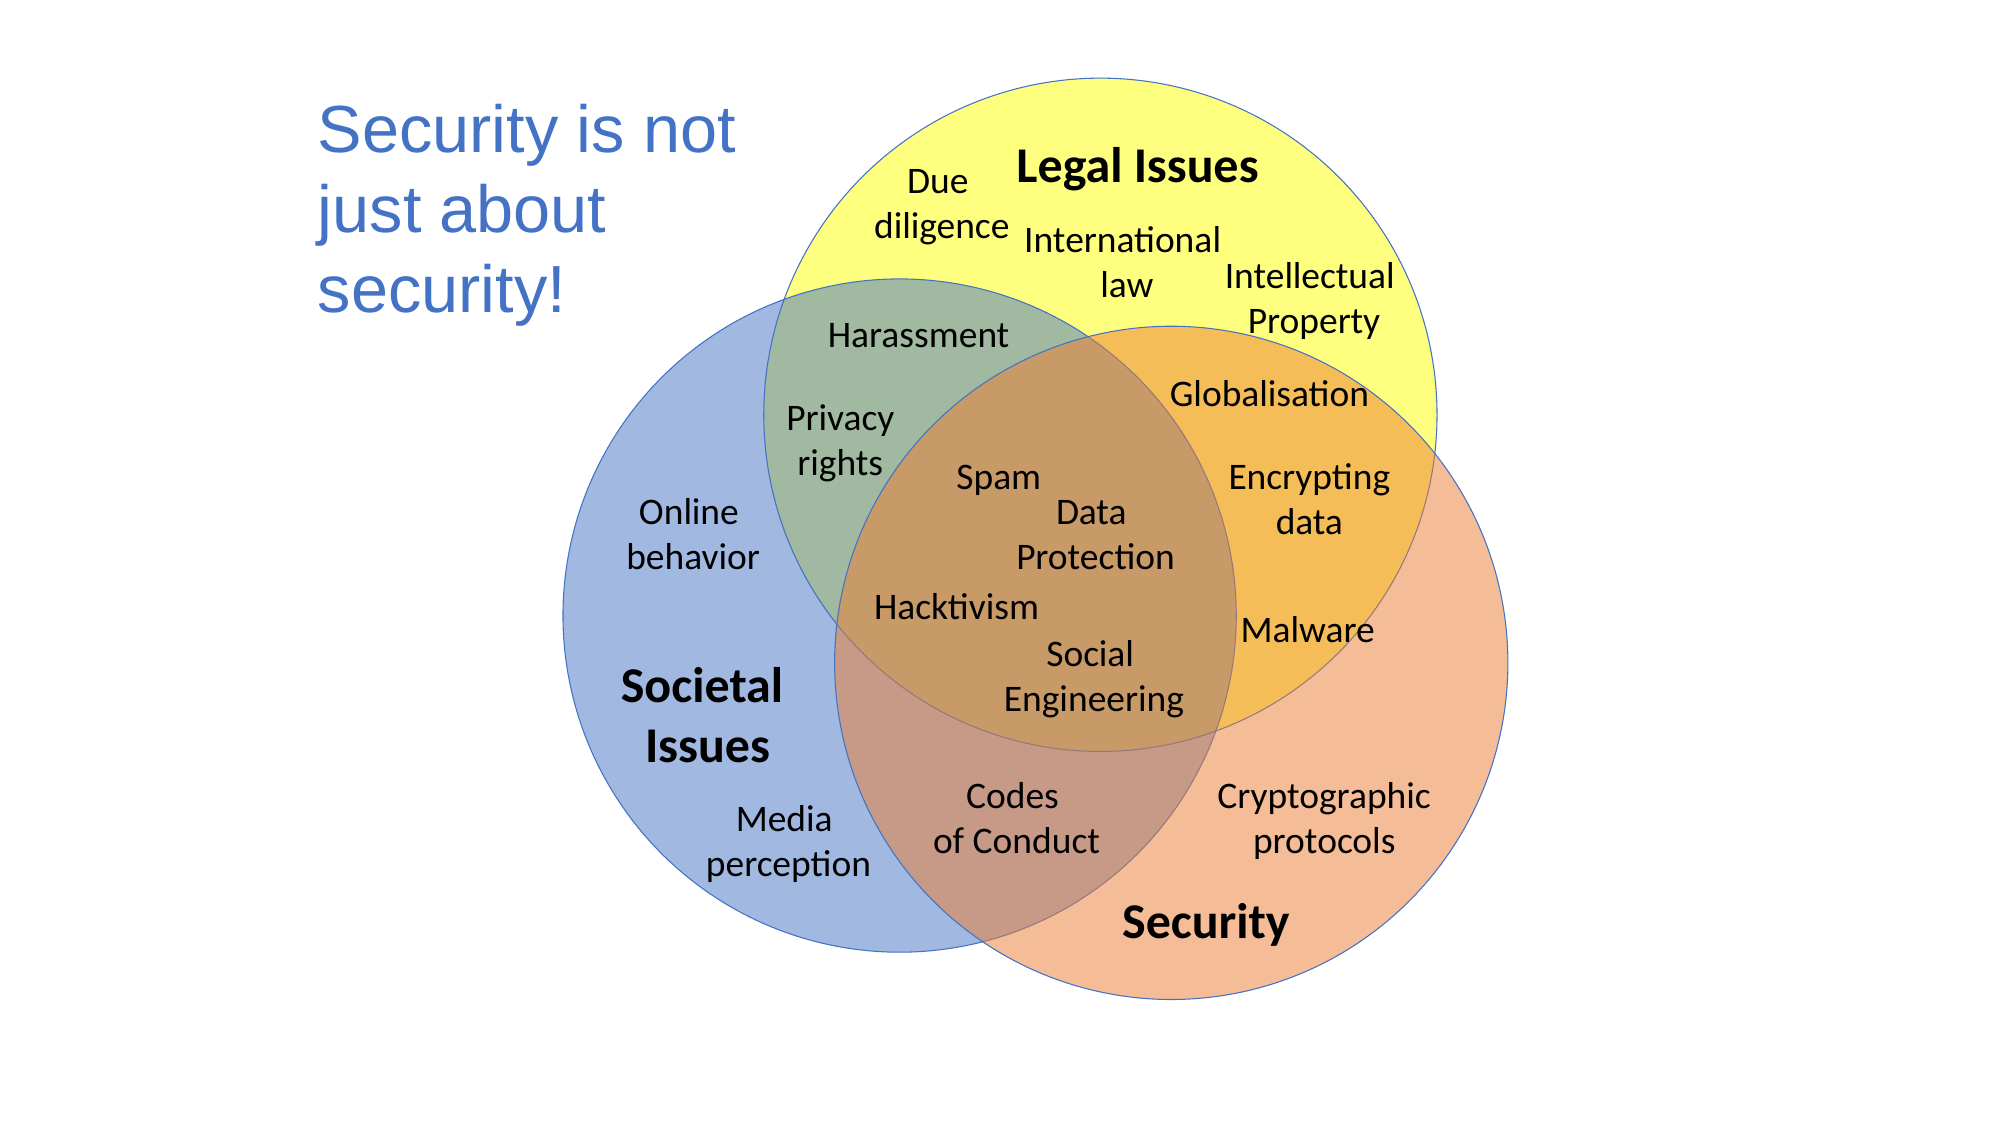

Security is not
just about
security!

Legal Issues
Due
diligence
International
law
Intellectual
Property

Harassment

Globalisation
Privacy
rights
Spam
Encrypting
data
Data
Protection

Online
behavior
Hacktivism
Malware
Social
Engineering
Societal
Issues
Codes
of Conduct
Cryptographic
protocols
Media
 perception
Security